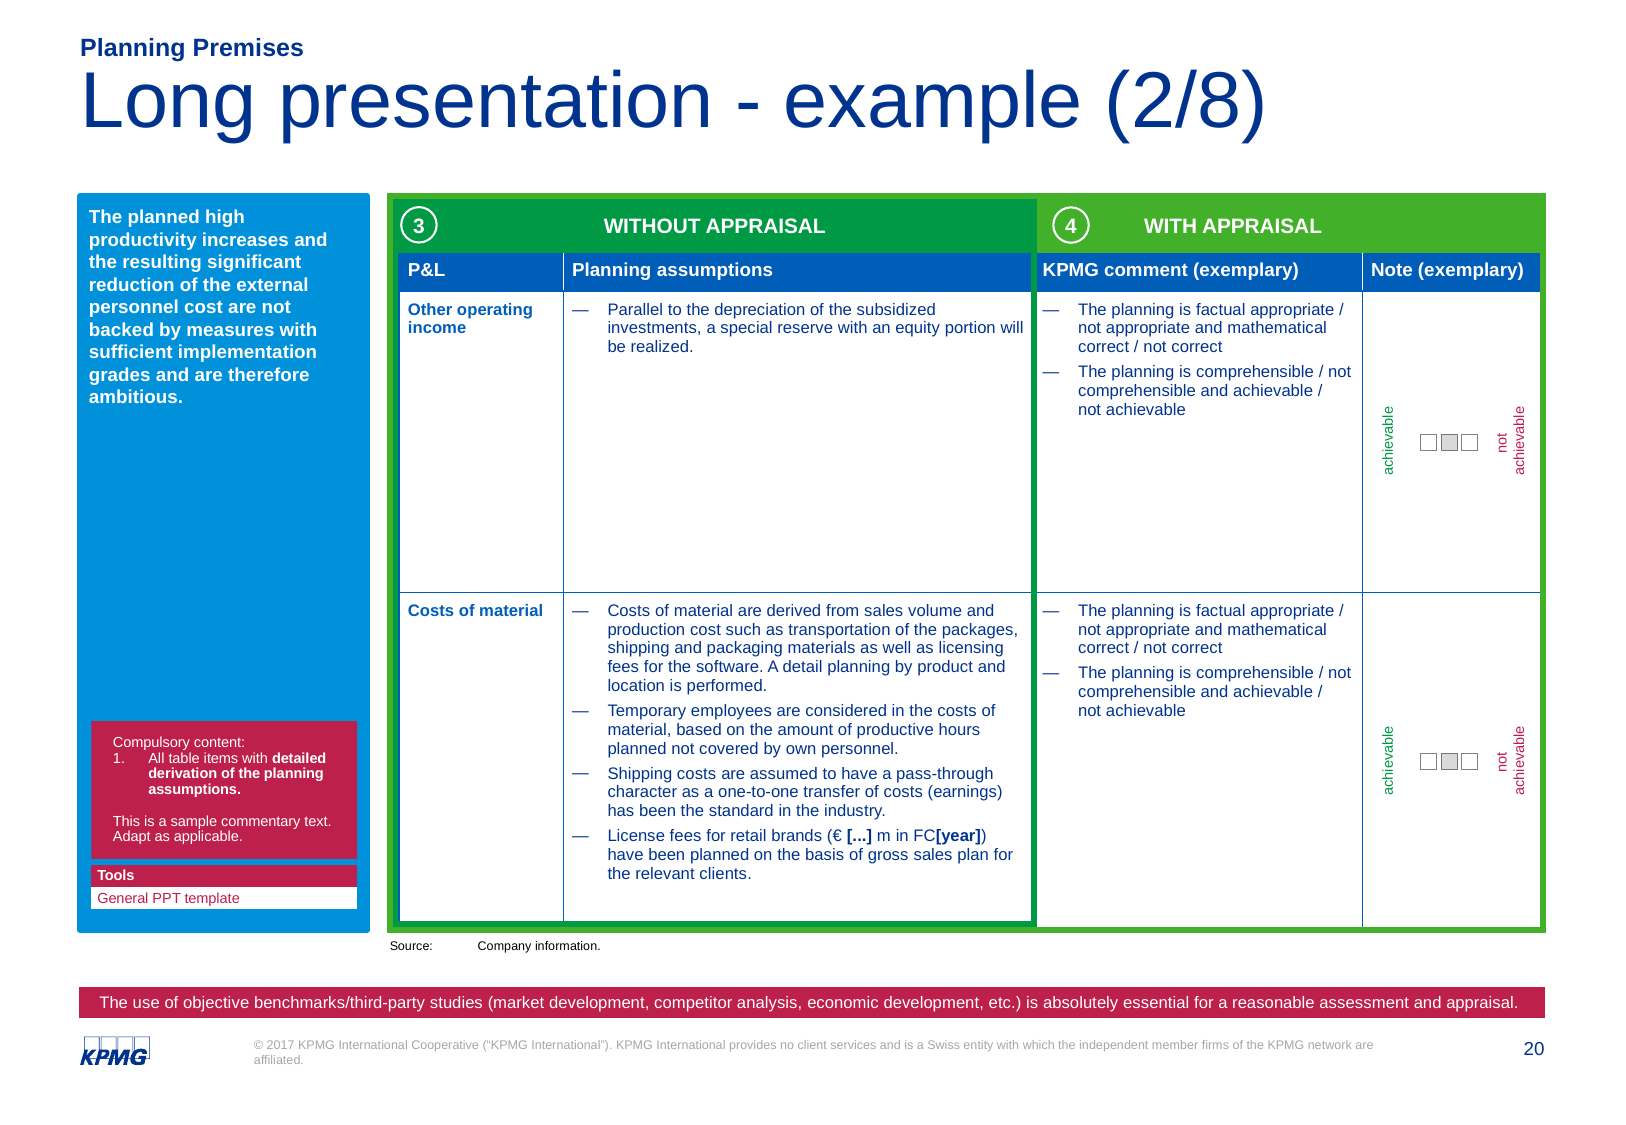

Planning Premises
# Long presentation - example (2/8)

The planned high productivity increases and the resulting significant reduction of the external personnel cost are not backed by measures with sufficient implementation grades and are therefore ambitious.
WITHOUT APPRAISAL
WITH APPRAISAL
3
4

| P&L | Planning assumptions | KPMG comment (exemplary) | Note (exemplary) |
| --- | --- | --- | --- |
| Other operating income | Parallel to the depreciation of the subsidized investments, a special reserve with an equity portion will be realized. | The planning is factual appropriate / not appropriate and mathematical correct / not correct The planning is comprehensible / not comprehensible and achievable / not achievable |  |
| Costs of material | Costs of material are derived from sales volume and production cost such as transportation of the packages, shipping and packaging materials as well as licensing fees for the software. A detail planning by product and location is performed. Temporary employees are considered in the costs of material, based on the amount of productive hours planned not covered by own personnel. Shipping costs are assumed to have a pass-through character as a one-to-one transfer of costs (earnings) has been the standard in the industry. License fees for retail brands (€ [...] m in FC[year]) have been planned on the basis of gross sales plan for the relevant clients. | The planning is factual appropriate / not appropriate and mathematical correct / not correct The planning is comprehensible / not comprehensible and achievable / not achievable |  |
not
achievable
achievable

not
achievable
achievable

Compulsory content:
All table items with detailed derivation of the planning assumptions.

This is a sample commentary text.
Adapt as applicable.
| Tools |
| --- |
| General PPT template |
Source:	Company information.
The use of objective benchmarks/third-party studies (market development, competitor analysis, economic development, etc.) is absolutely essential for a reasonable assessment and appraisal.